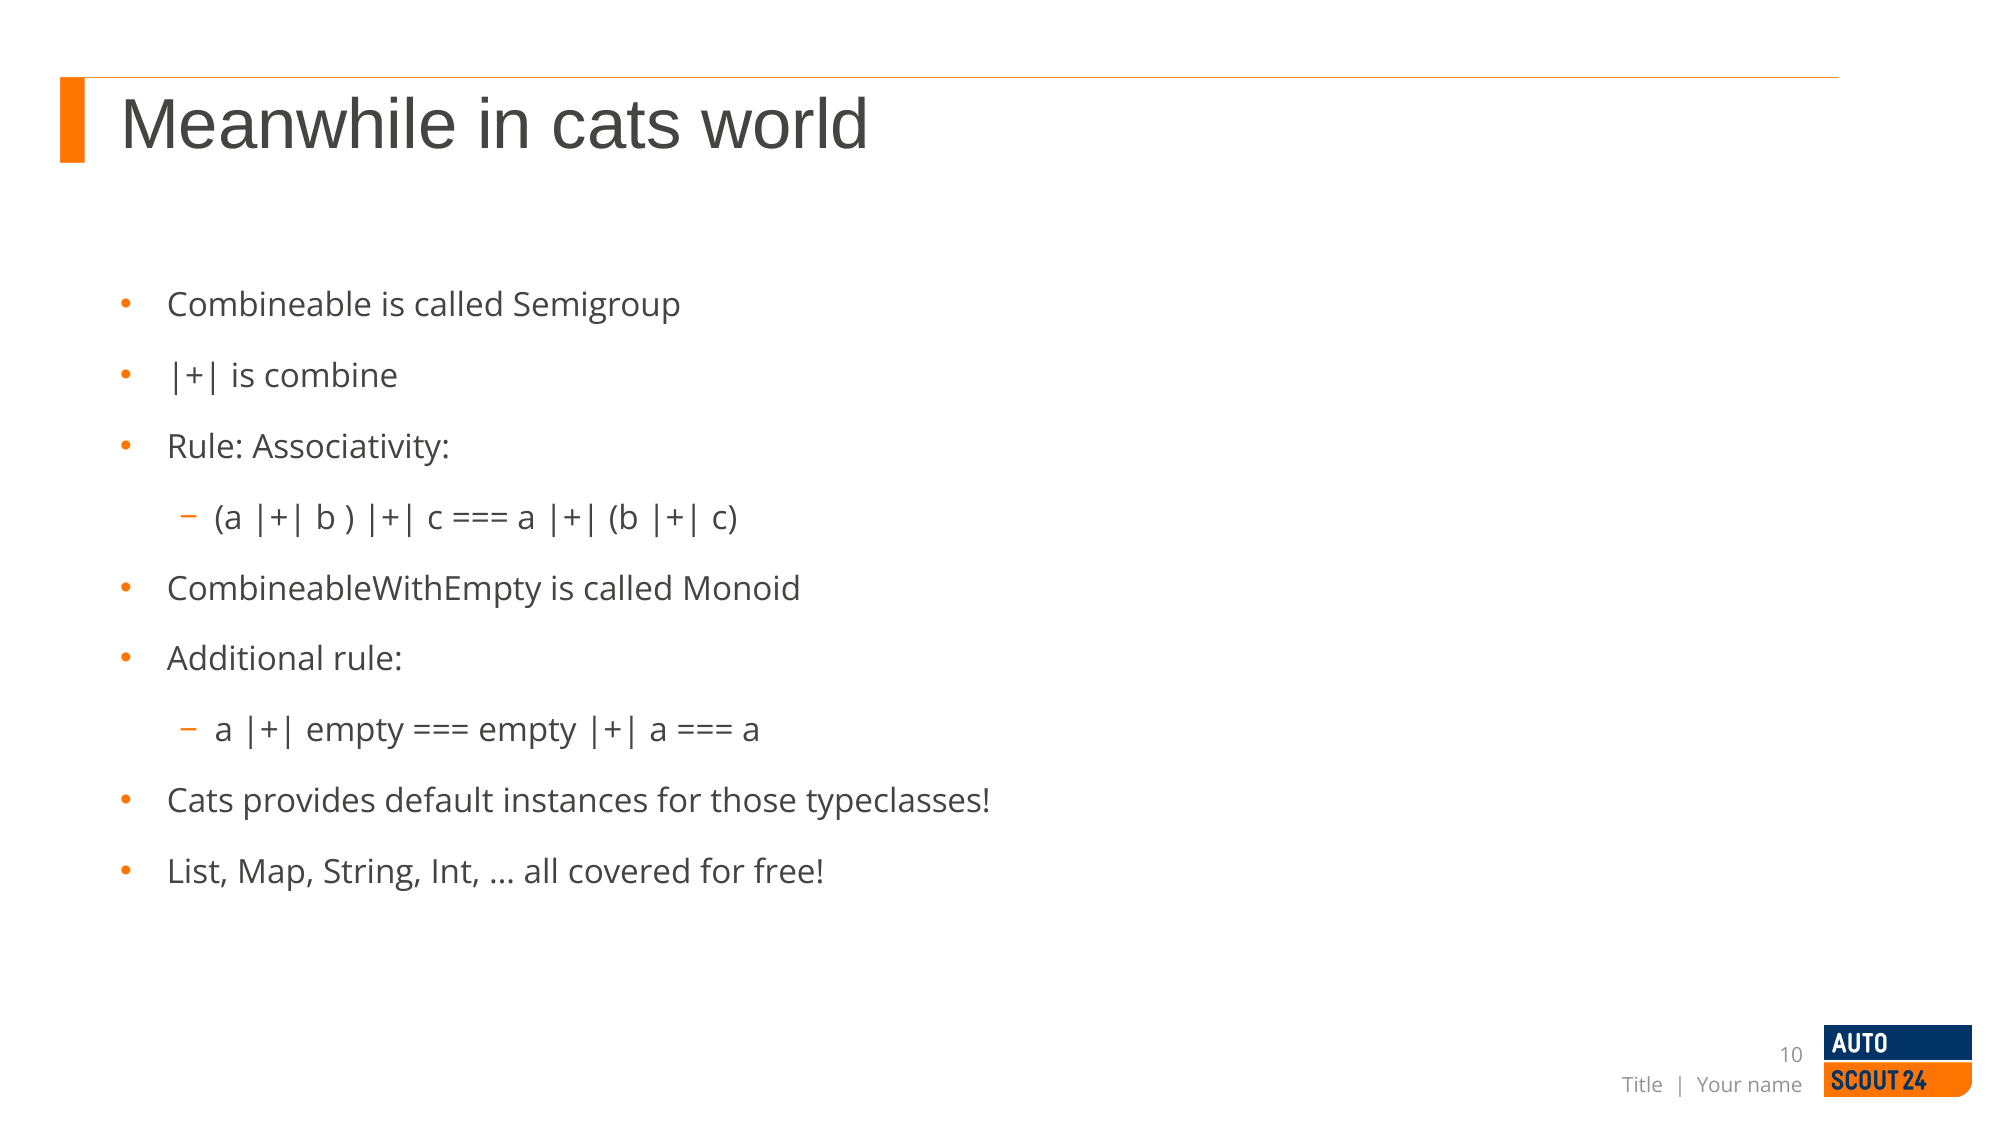

# Meanwhile in cats world
Combineable is called Semigroup
|+| is combine
Rule: Associativity:
(a |+| b ) |+| c === a |+| (b |+| c)
CombineableWithEmpty is called Monoid
Additional rule:
a |+| empty === empty |+| a === a
Cats provides default instances for those typeclasses!
List, Map, String, Int, … all covered for free!
10
Title  |  Your name